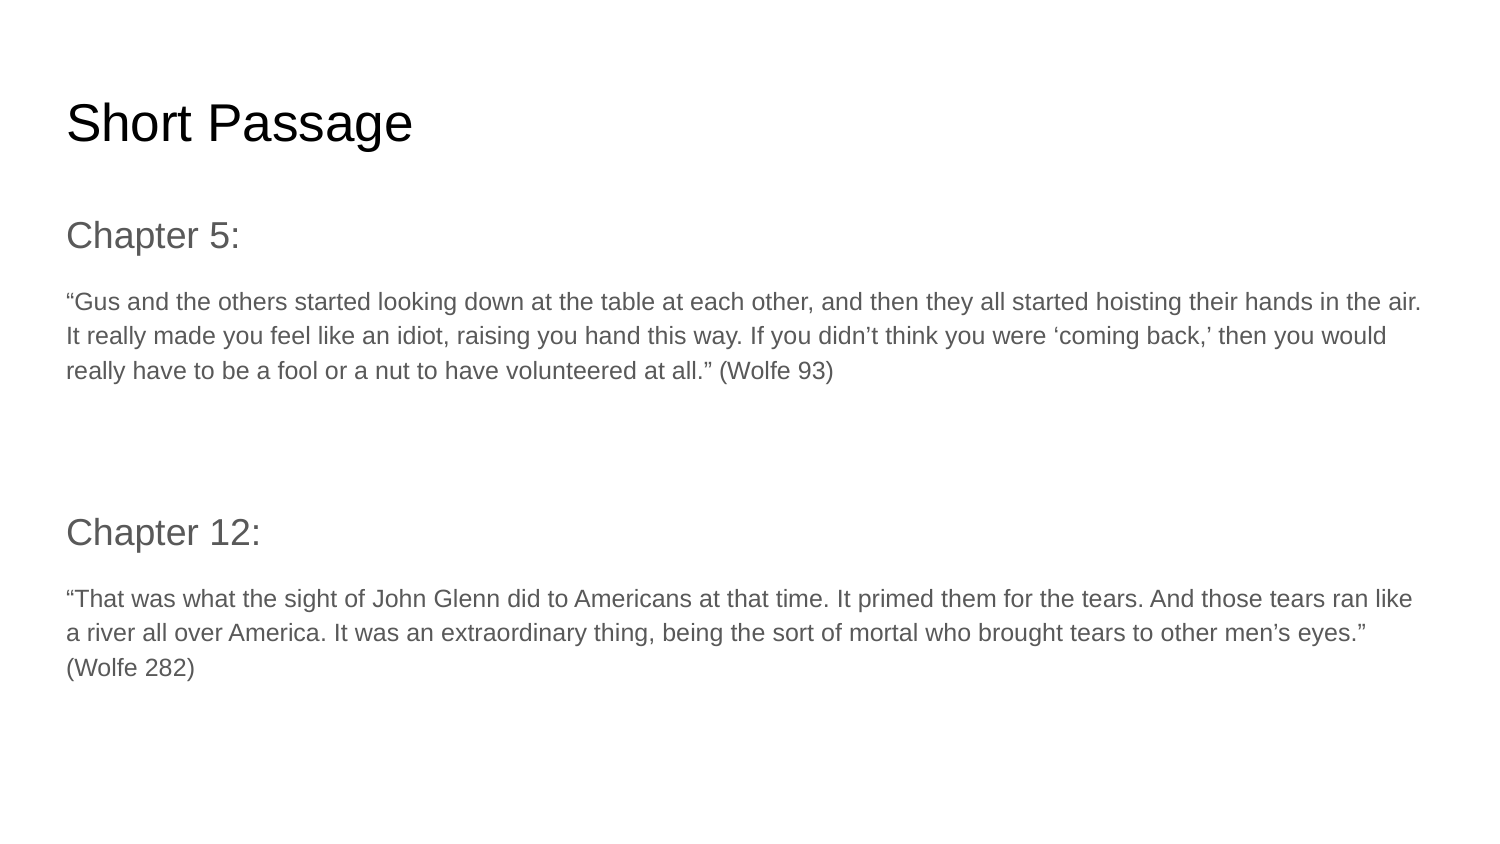

# Short Passage
Chapter 5:
“Gus and the others started looking down at the table at each other, and then they all started hoisting their hands in the air. It really made you feel like an idiot, raising you hand this way. If you didn’t think you were ‘coming back,’ then you would really have to be a fool or a nut to have volunteered at all.” (Wolfe 93)

Chapter 12:
“That was what the sight of John Glenn did to Americans at that time. It primed them for the tears. And those tears ran like a river all over America. It was an extraordinary thing, being the sort of mortal who brought tears to other men’s eyes.” (Wolfe 282)